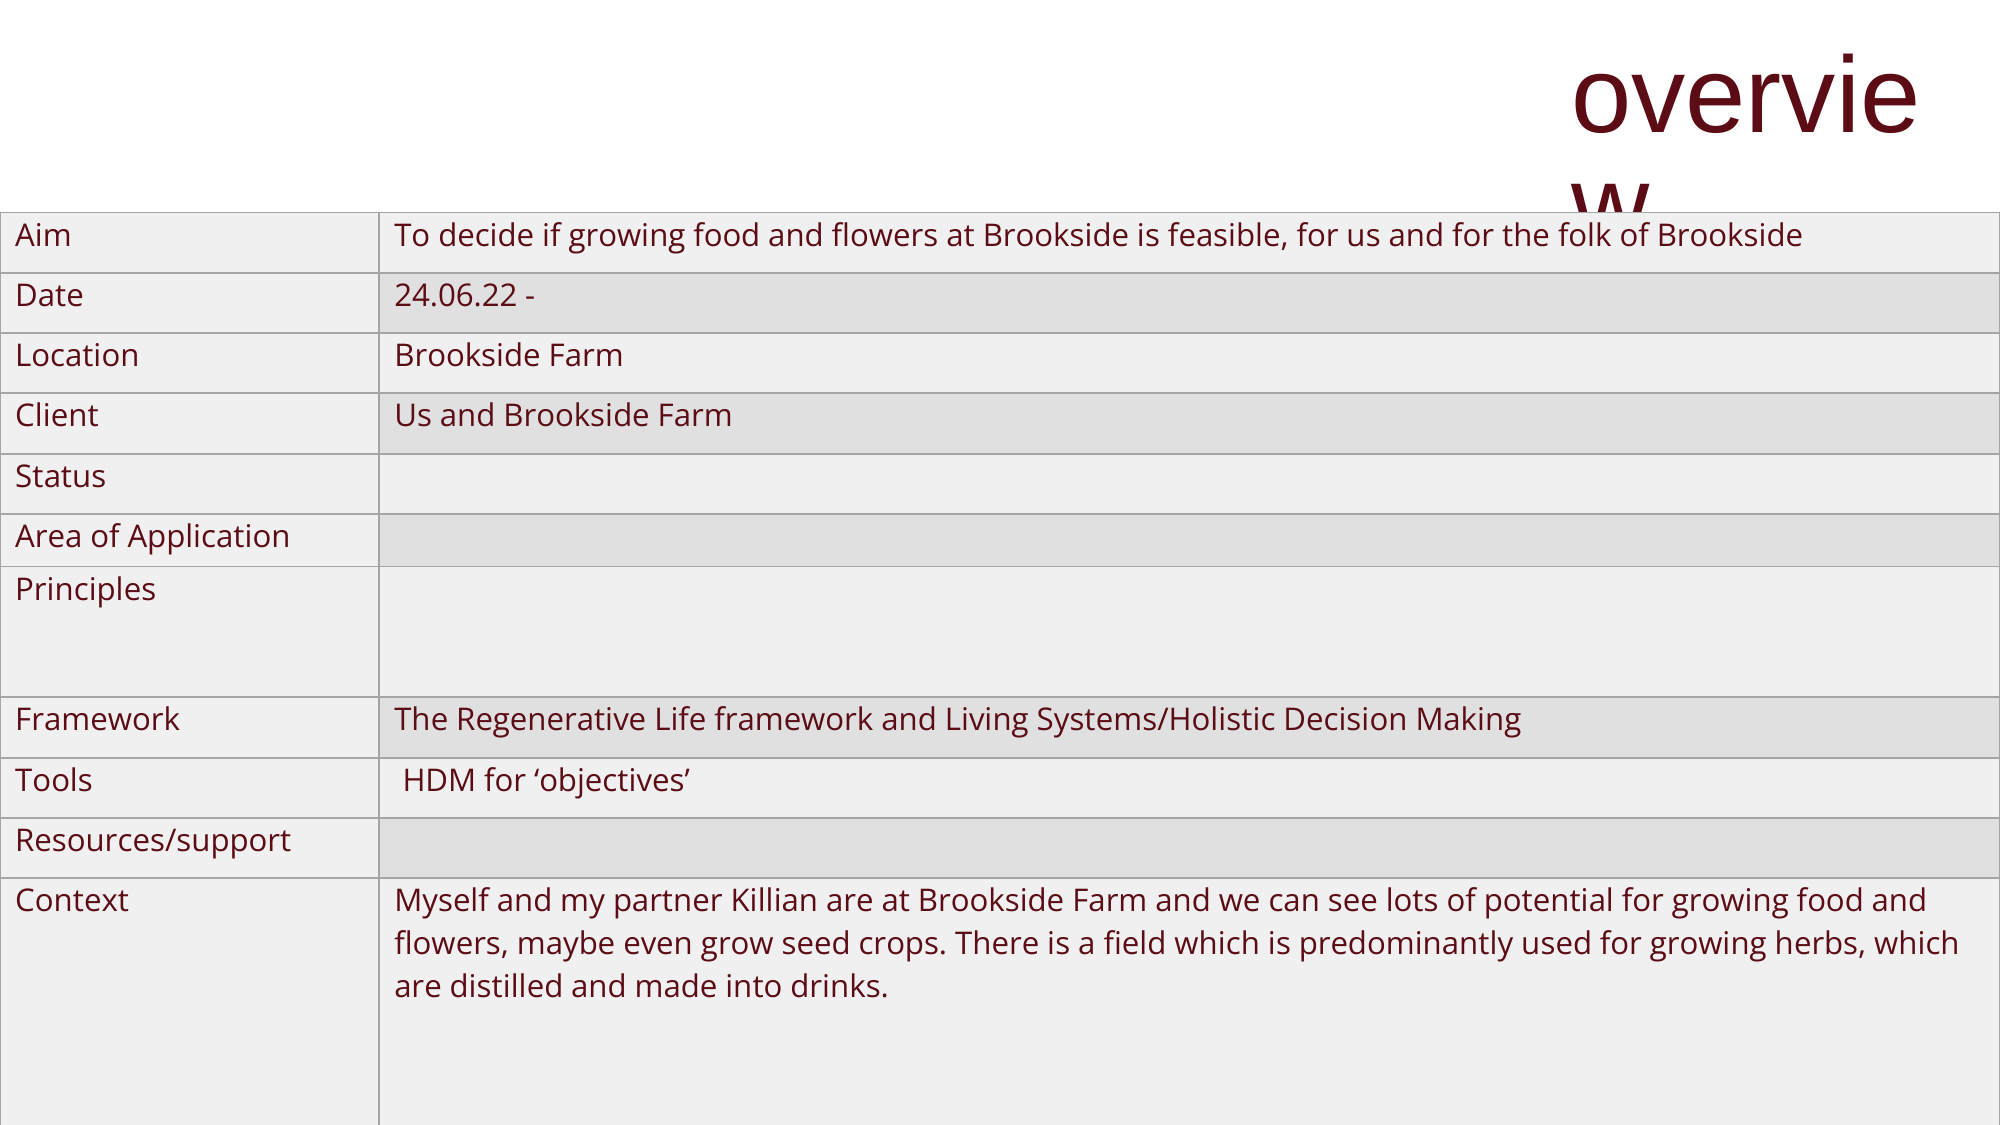

overview
| Aim | To decide if growing food and flowers at Brookside is feasible, for us and for the folk of Brookside |
| --- | --- |
| Date | 24.06.22 - |
| Location | Brookside Farm |
| Client | Us and Brookside Farm |
| Status |  |
| Area of Application |  |
| Principles |  |
| Framework | The Regenerative Life framework and Living Systems/Holistic Decision Making |
| Tools | HDM for ‘objectives’ |
| Resources/support |  |
| Context | Myself and my partner Killian are at Brookside Farm and we can see lots of potential for growing food and flowers, maybe even grow seed crops. There is a field which is predominantly used for growing herbs, which are distilled and made into drinks. |